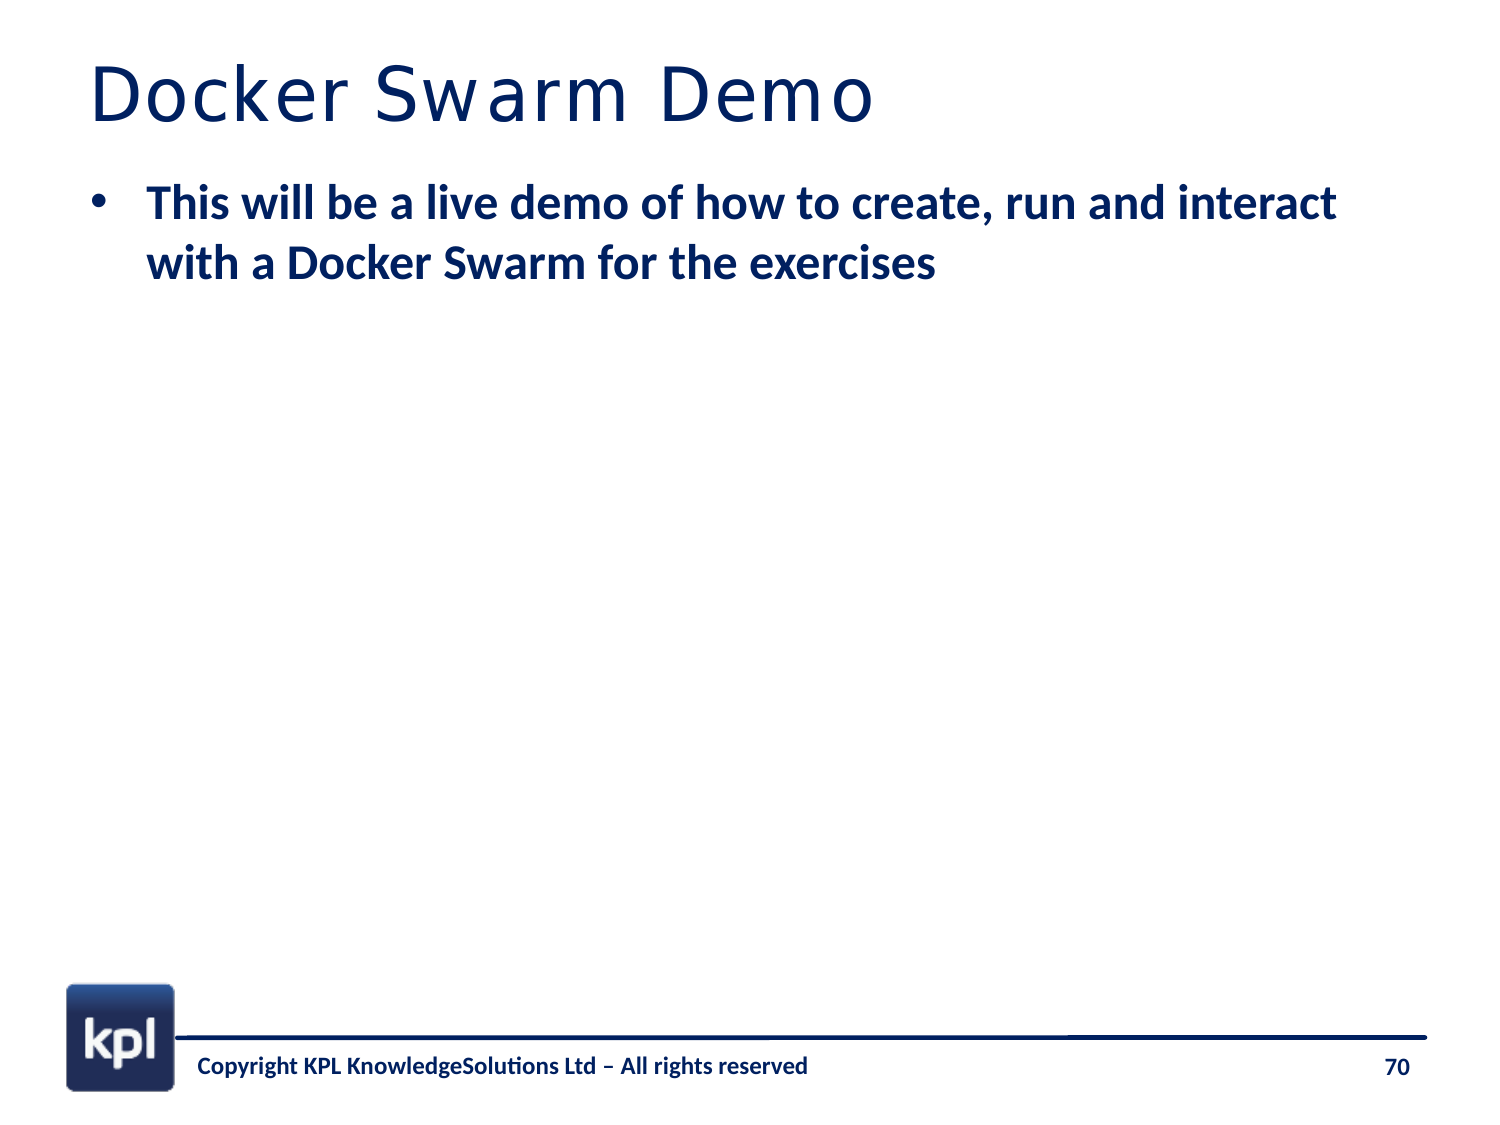

# Docker Swarm Demo
This will be a live demo of how to create, run and interact with a Docker Swarm for the exercises
Copyright KPL KnowledgeSolutions Ltd – All rights reserved
70